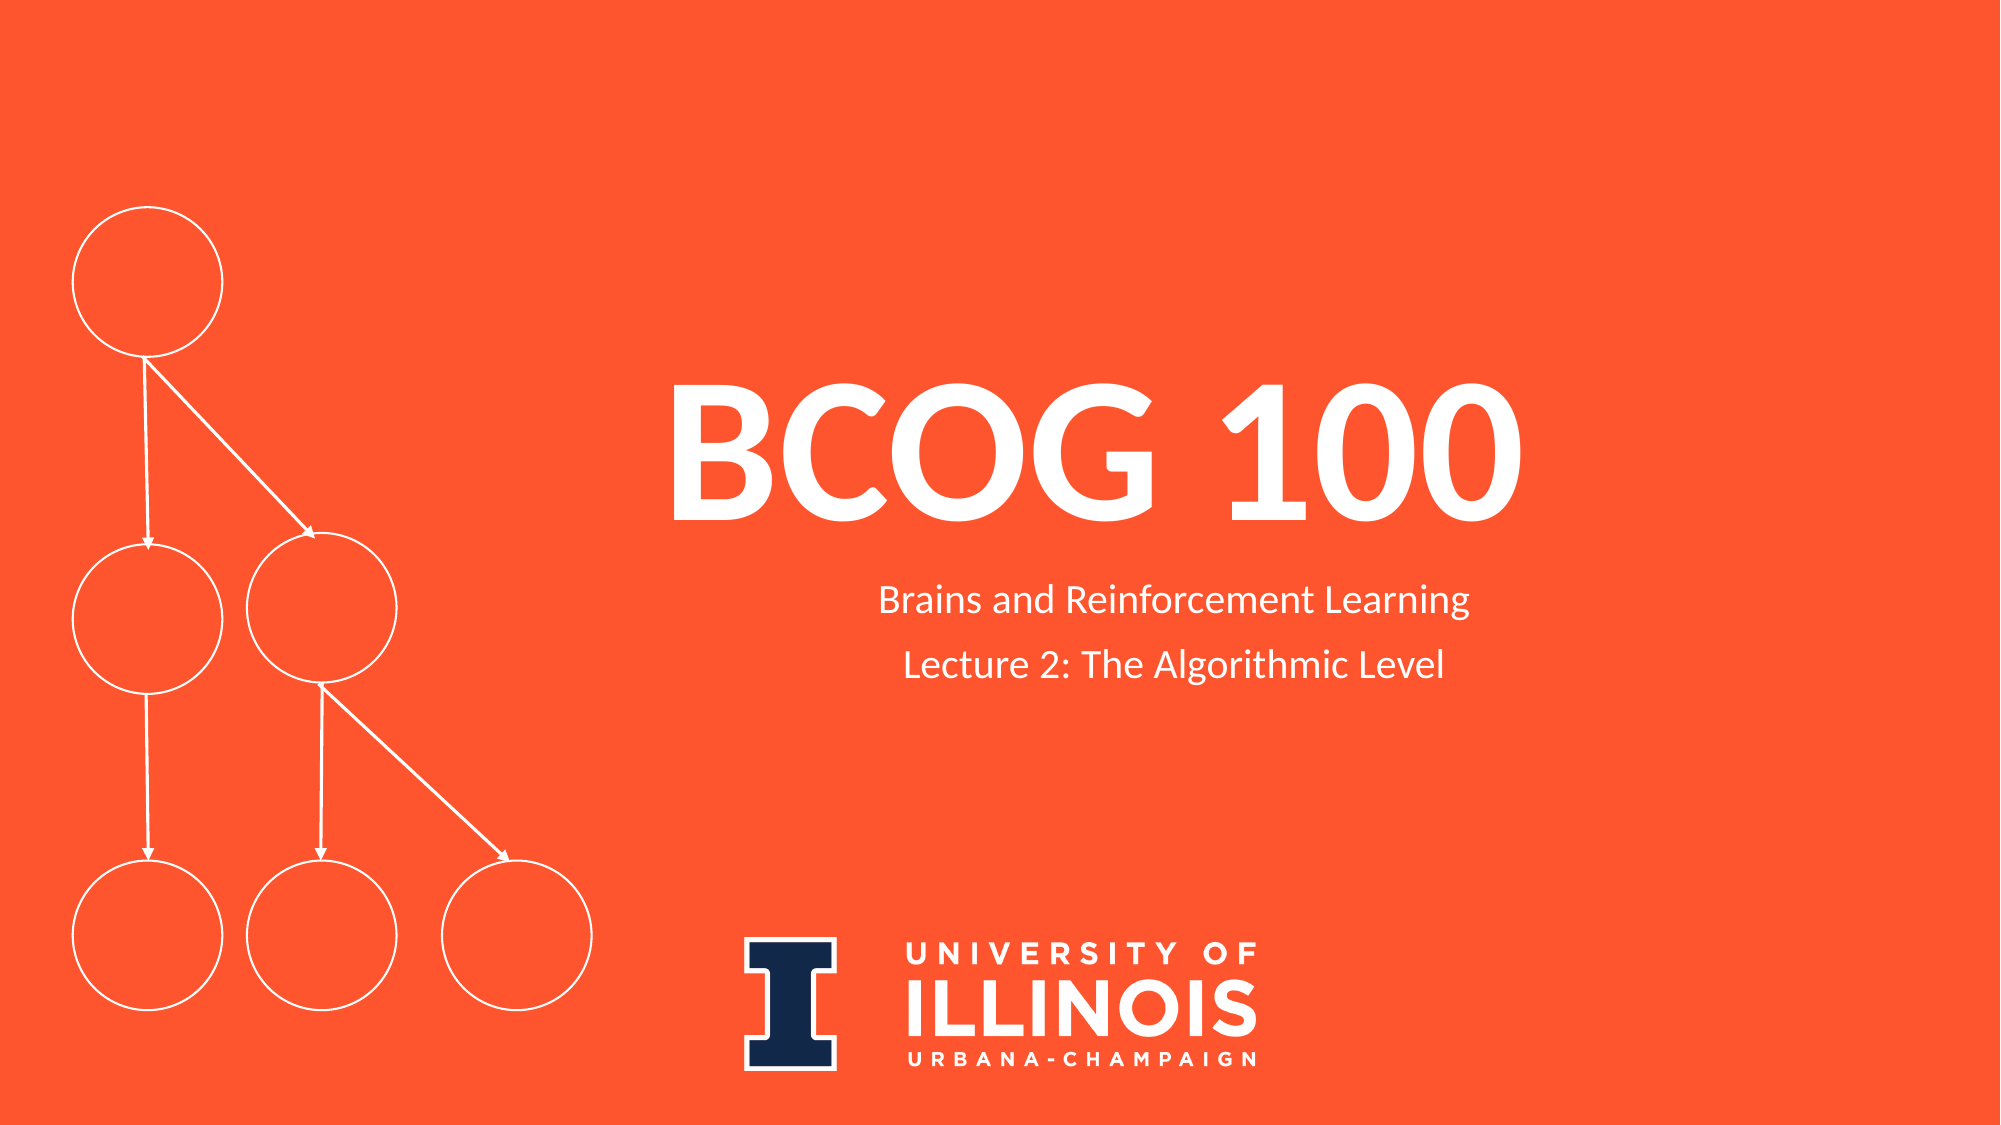

# BCOG 100

Brains and Reinforcement Learning
Lecture 2: The Algorithmic Level